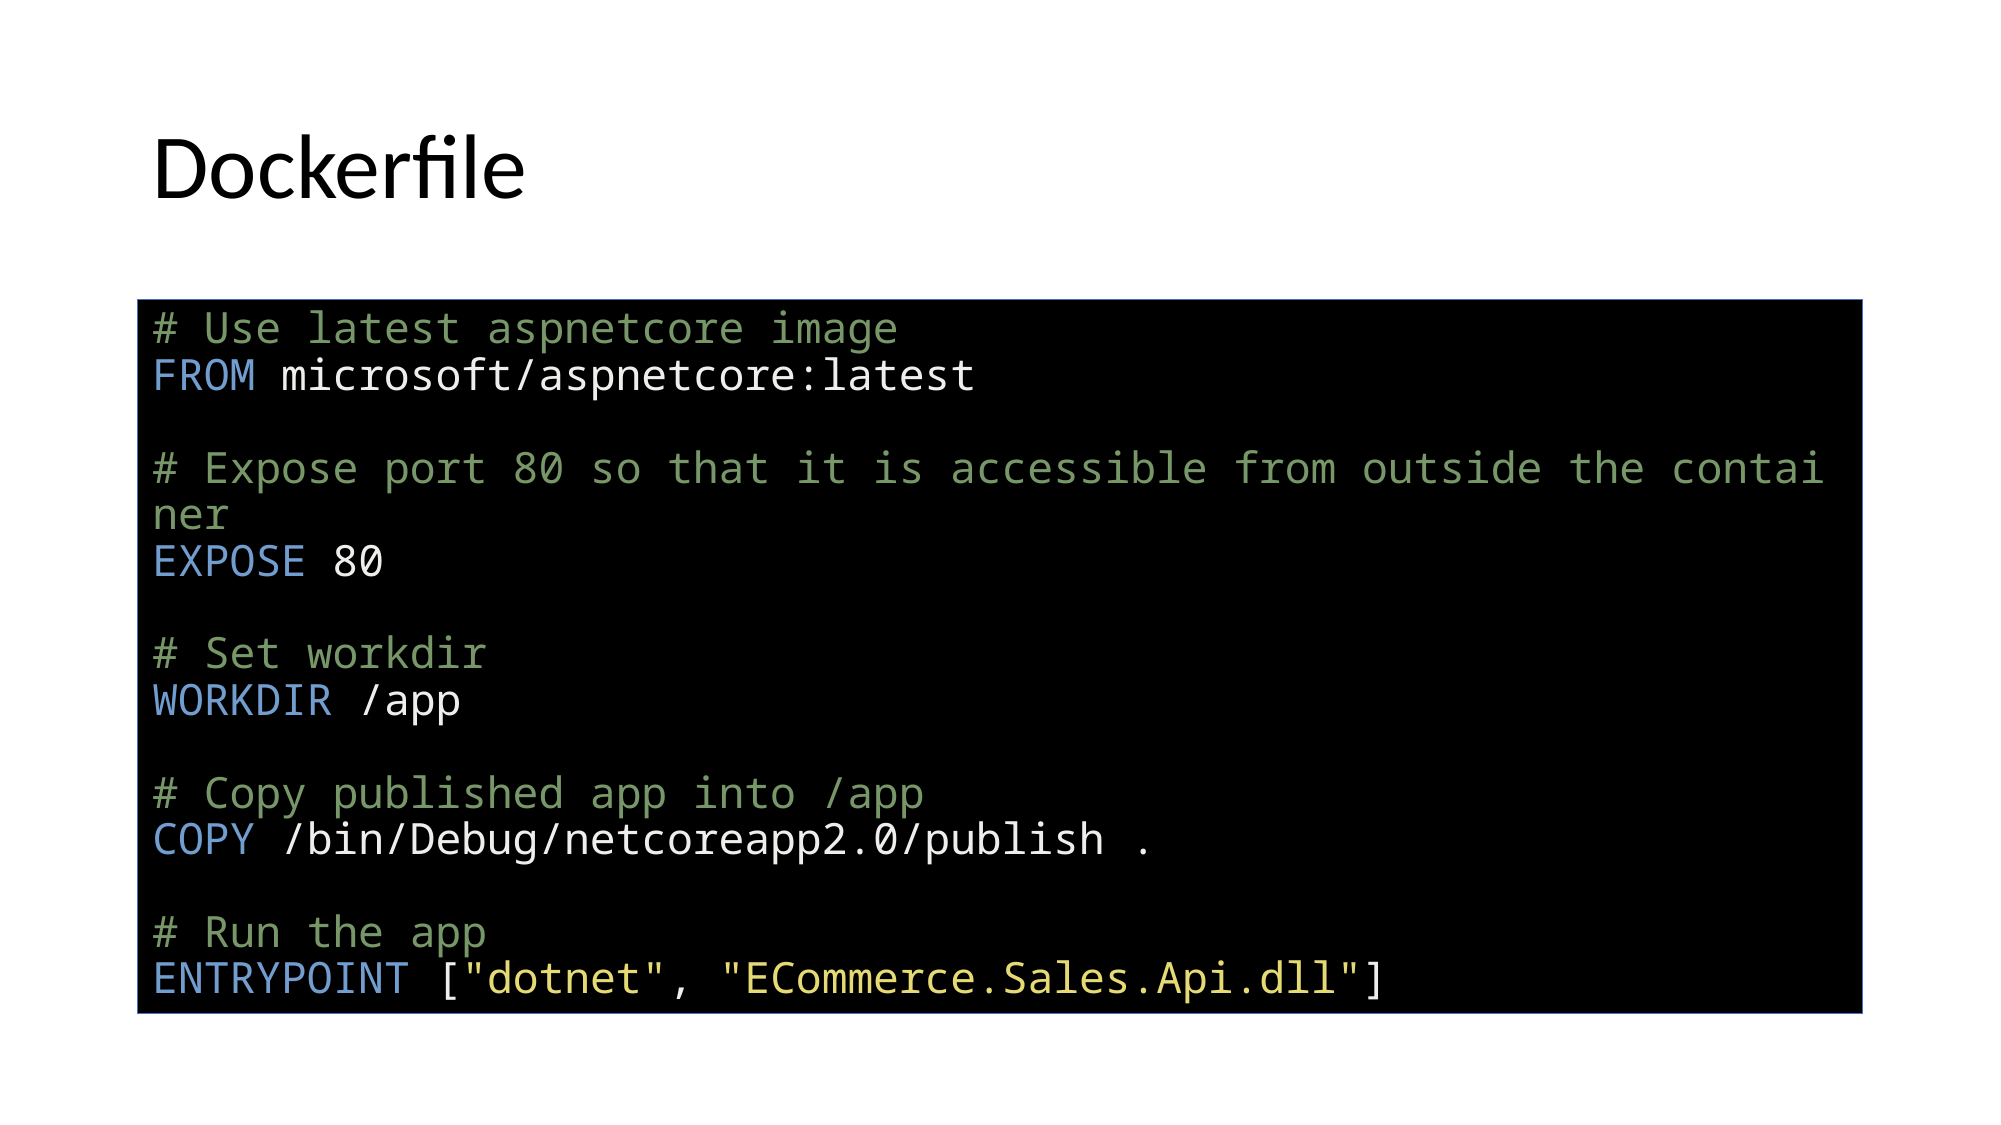

# Dockerfile
# Use latest aspnetcore image
FROM microsoft/aspnetcore:latest
# Expose port 80 so that it is accessible from outside the container
EXPOSE 80
# Set workdir
WORKDIR /app
# Copy published app into /app
COPY /bin/Debug/netcoreapp2.0/publish .
# Run the app
ENTRYPOINT ["dotnet", "ECommerce.Sales.Api.dll"]